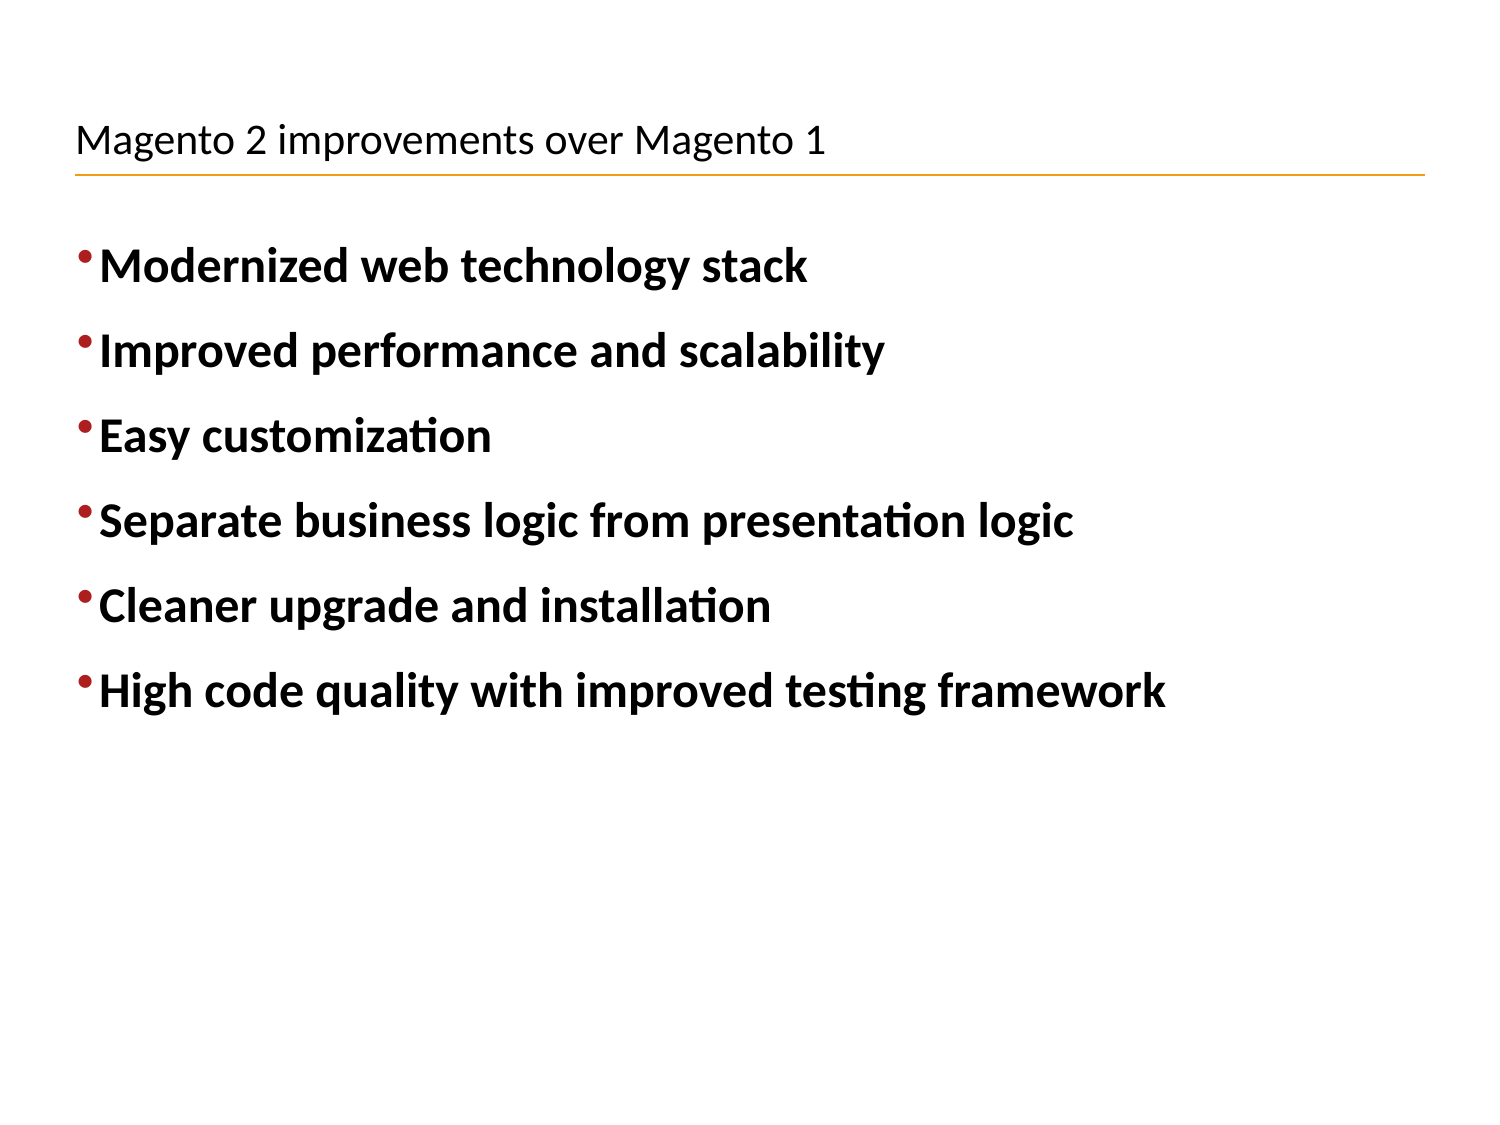

# Magento 2 improvements over Magento 1
Modernized web technology stack
Improved performance and scalability
Easy customization
Separate business logic from presentation logic
Cleaner upgrade and installation
High code quality with improved testing framework